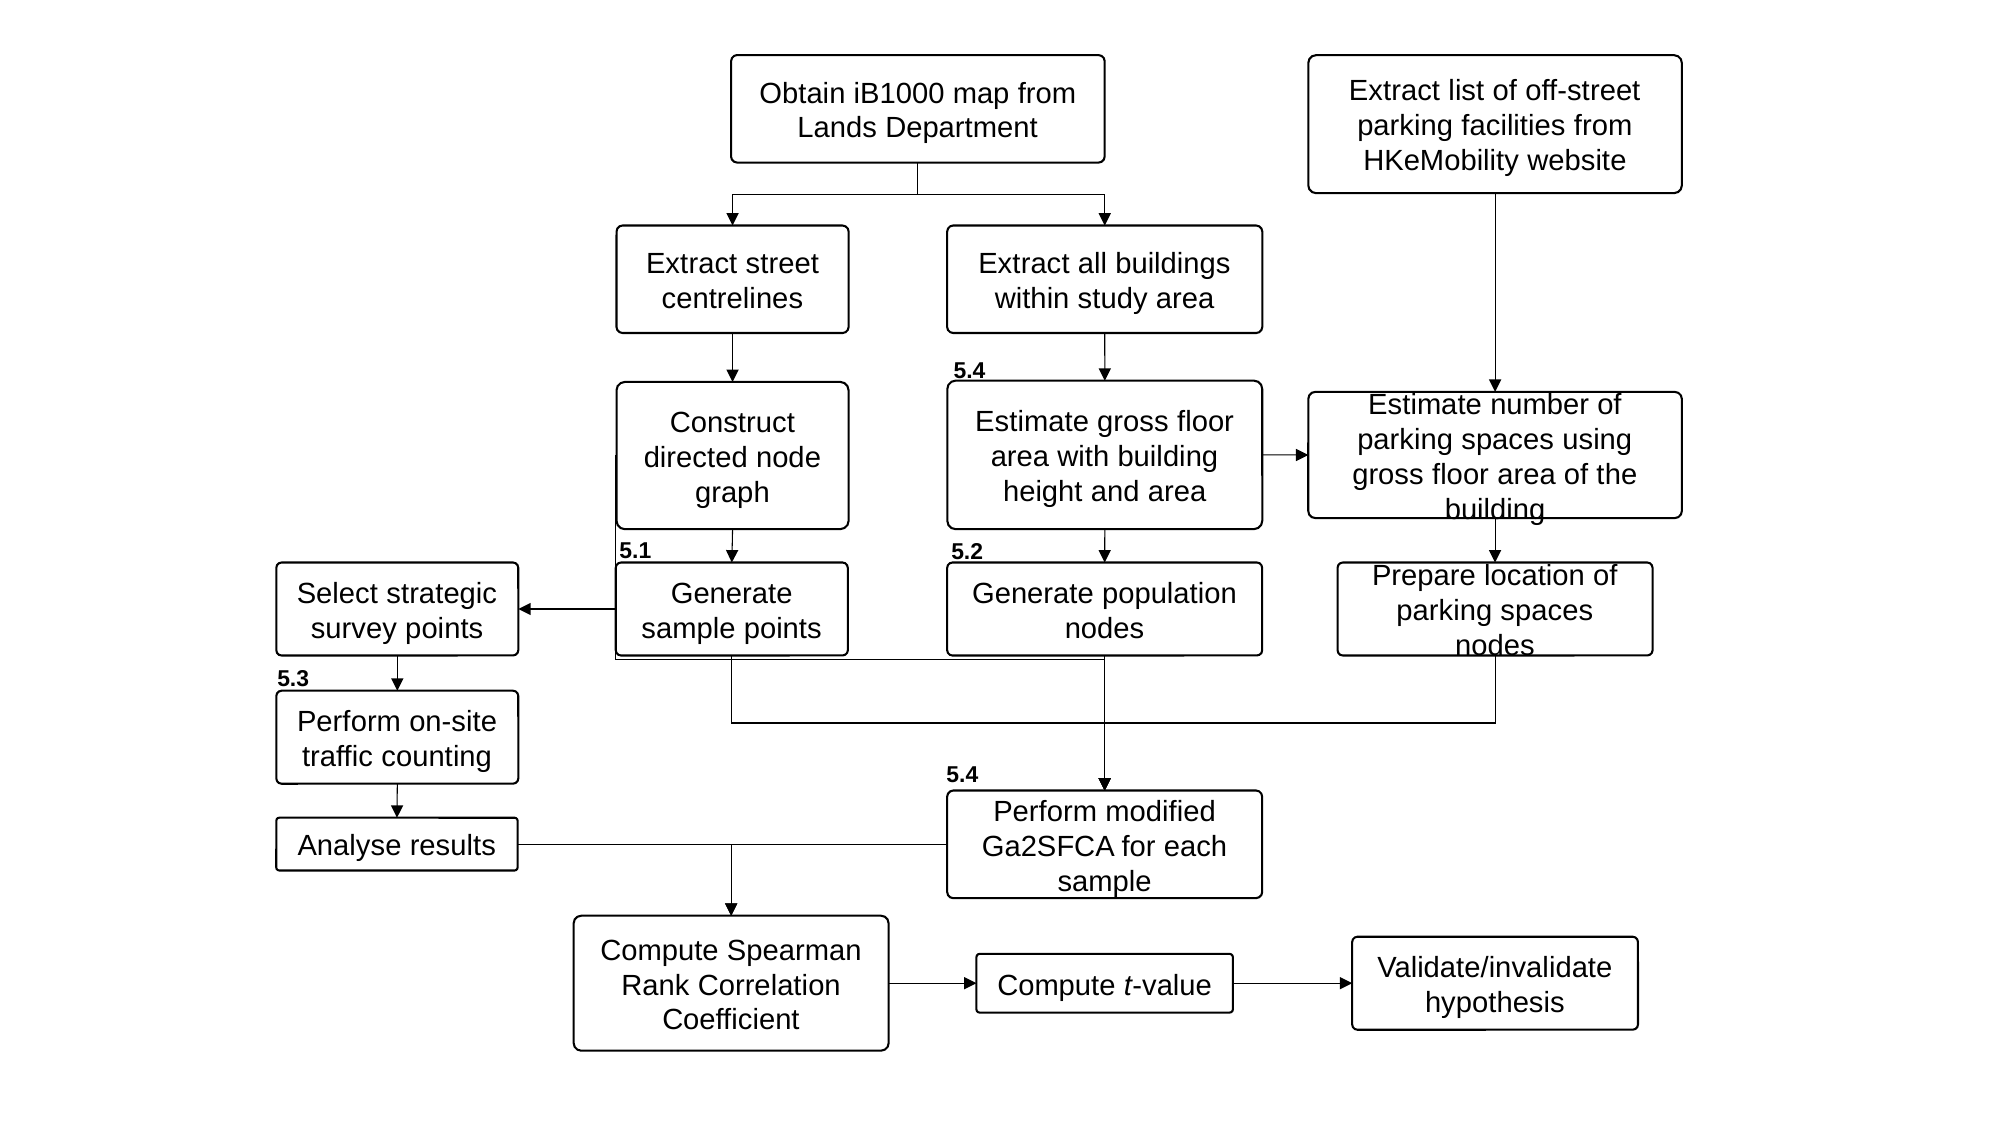

Obtain iB1000 map from Lands Department
Extract list of off-street parking facilities from HKeMobility website
Extract street centrelines
Extract all buildings within study area
5.4
Estimate gross floor area with building height and area
Construct directed node graph
Estimate number of parking spaces using gross floor area of the building
5.1
5.2
Select strategic survey points
Generate sample points
Generate population nodes
Prepare location of parking spaces nodes
5.3
Perform on-site traffic counting
5.4
Perform modified Ga2SFCA for each sample
Analyse results
Compute Spearman Rank Correlation Coefficient
Validate/invalidate hypothesis
Compute t-value